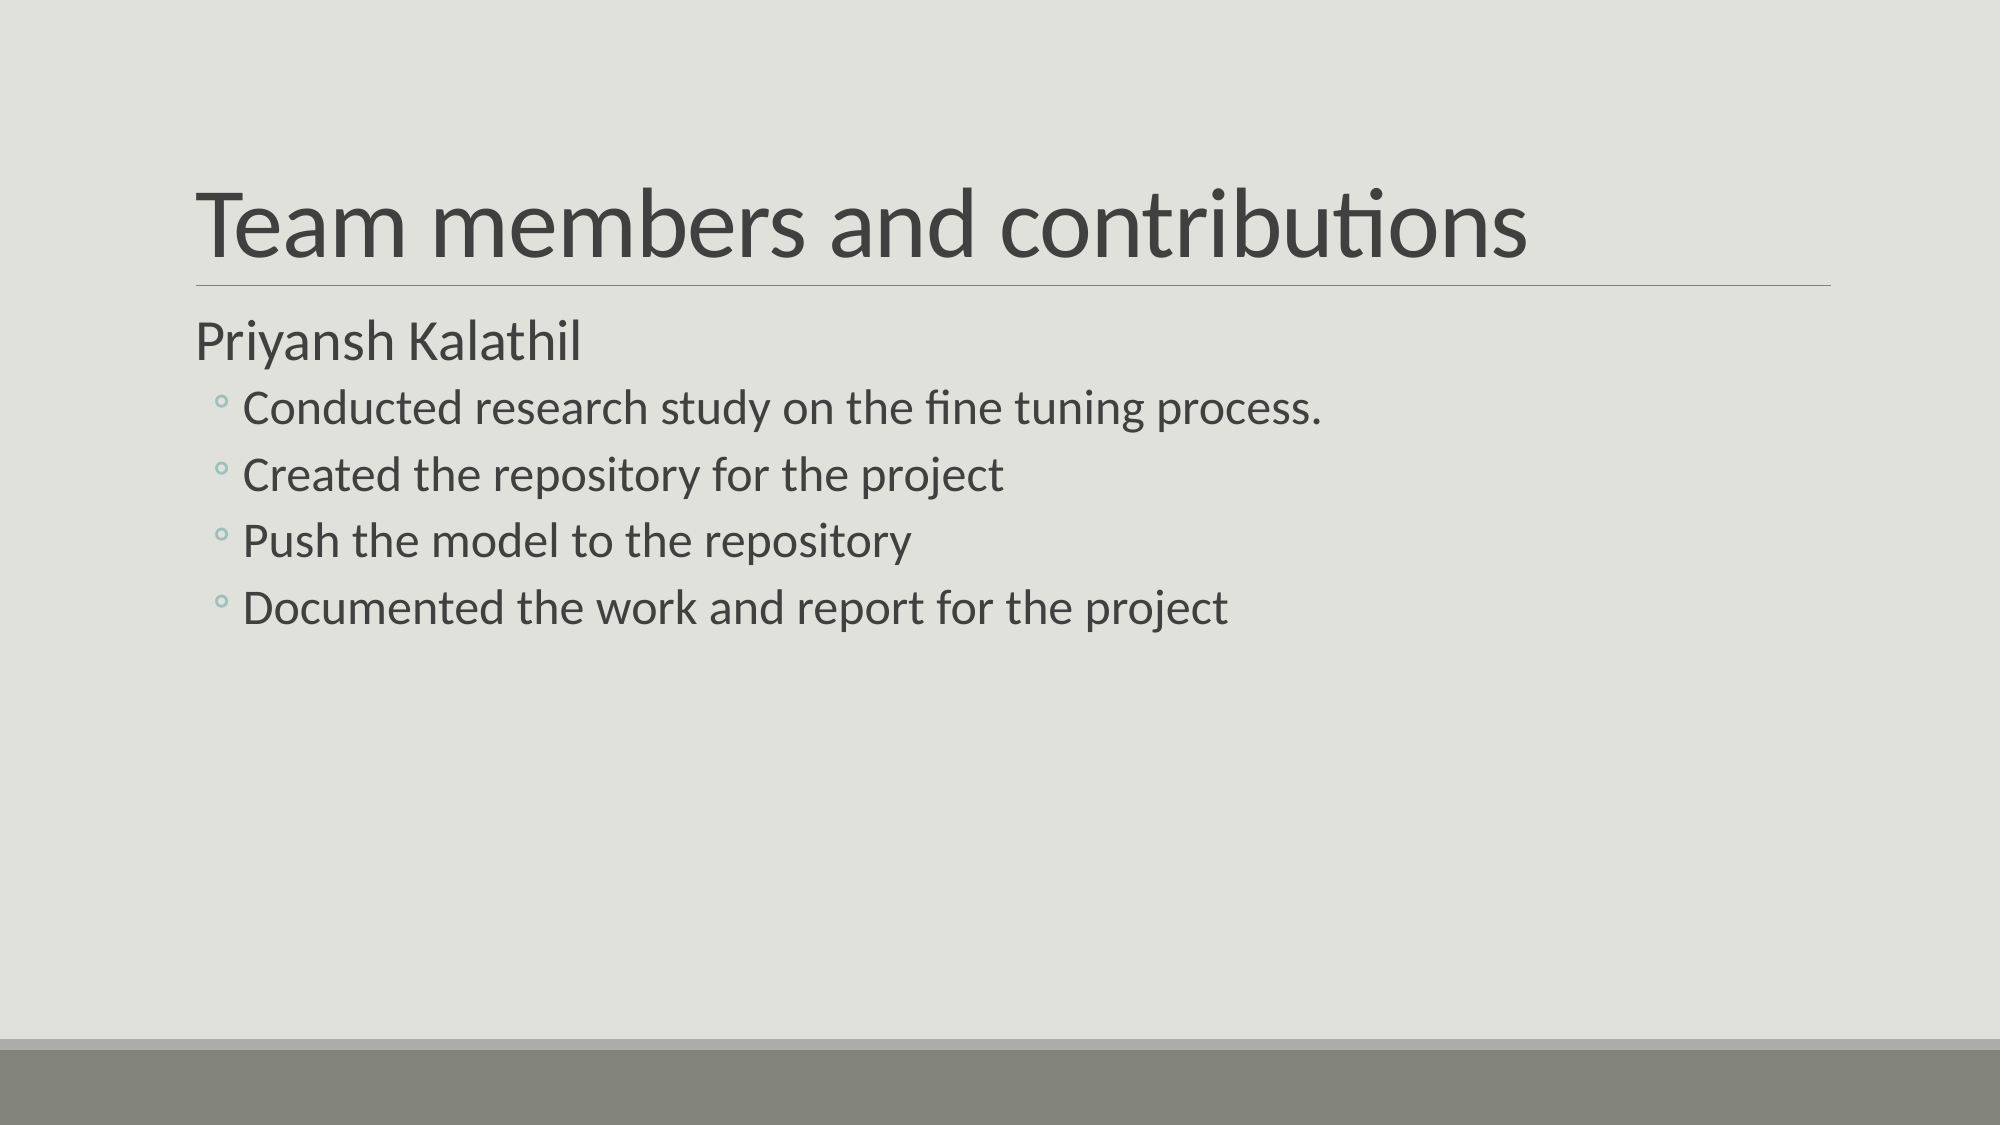

# Team members and contributions
Priyansh Kalathil
Conducted research study on the fine tuning process.
Created the repository for the project
Push the model to the repository
Documented the work and report for the project